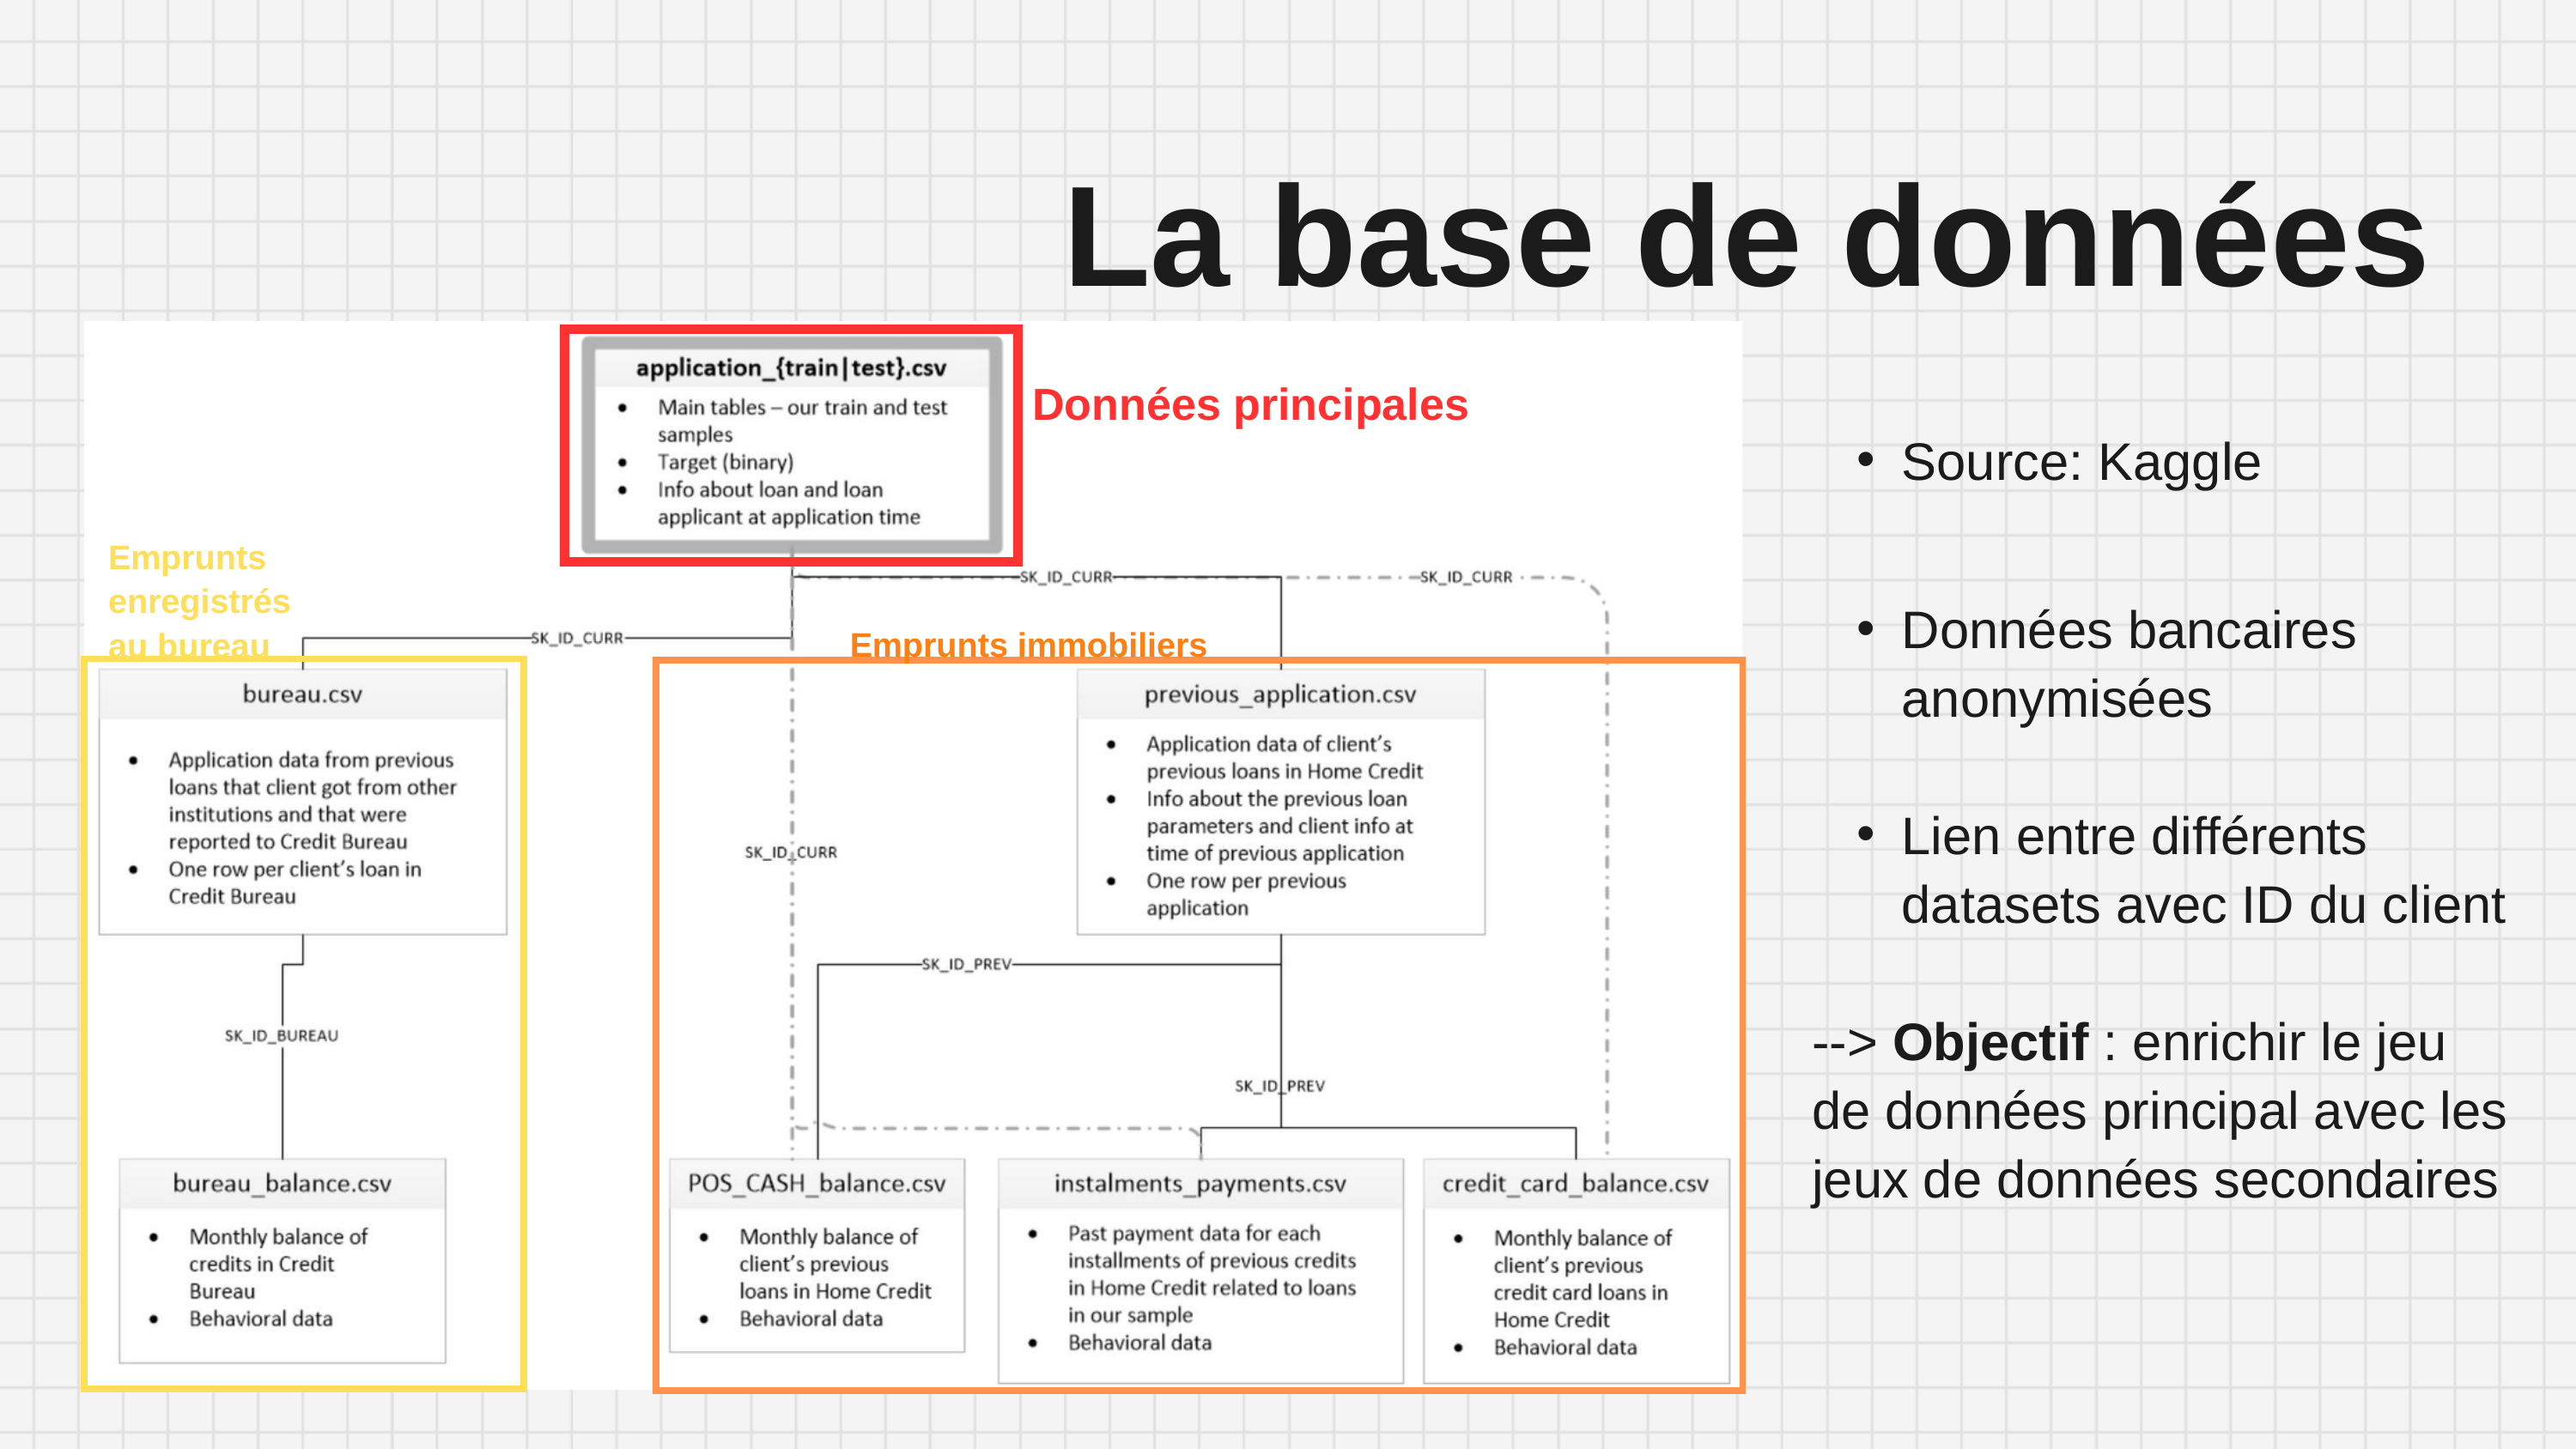

La base de données

Données principales
Source: Kaggle

Données bancaires anonymisées

Lien entre différents datasets avec ID du client

--> Objectif : enrichir le jeu de données principal avec les jeux de données secondaires
Emprunts  enregistrés au bureau
Emprunts immobiliers